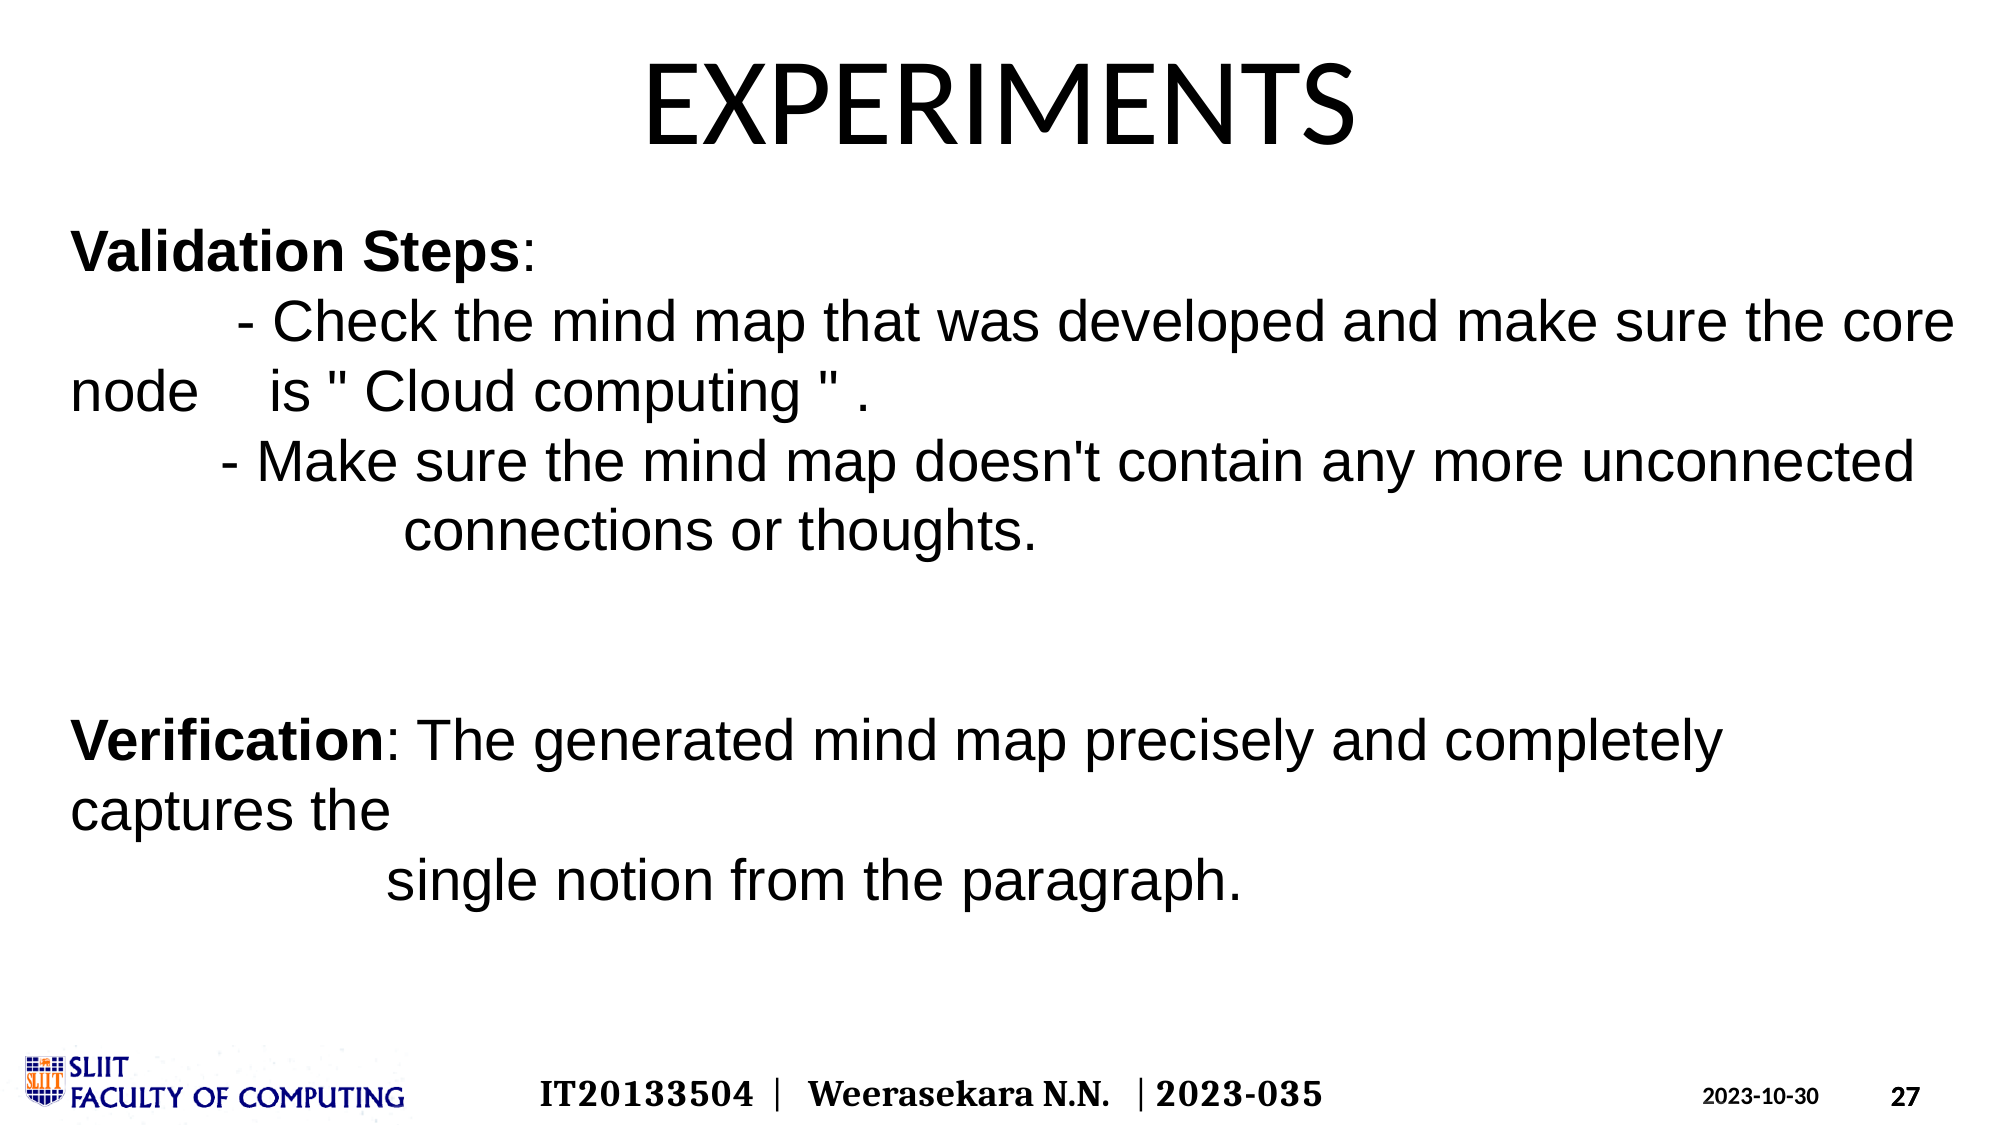

EXPERIMENTS
Validation Steps:
	 - Check the mind map that was developed and make sure the core node 	   is " Cloud computing " .
 	- Make sure the mind map doesn't contain any more unconnected 		  connections or thoughts.
Verification: The generated mind map precisely and completely captures the
    		 single notion from the paragraph.
IT20133504  |   Weerasekara N.N.   | 2023-035